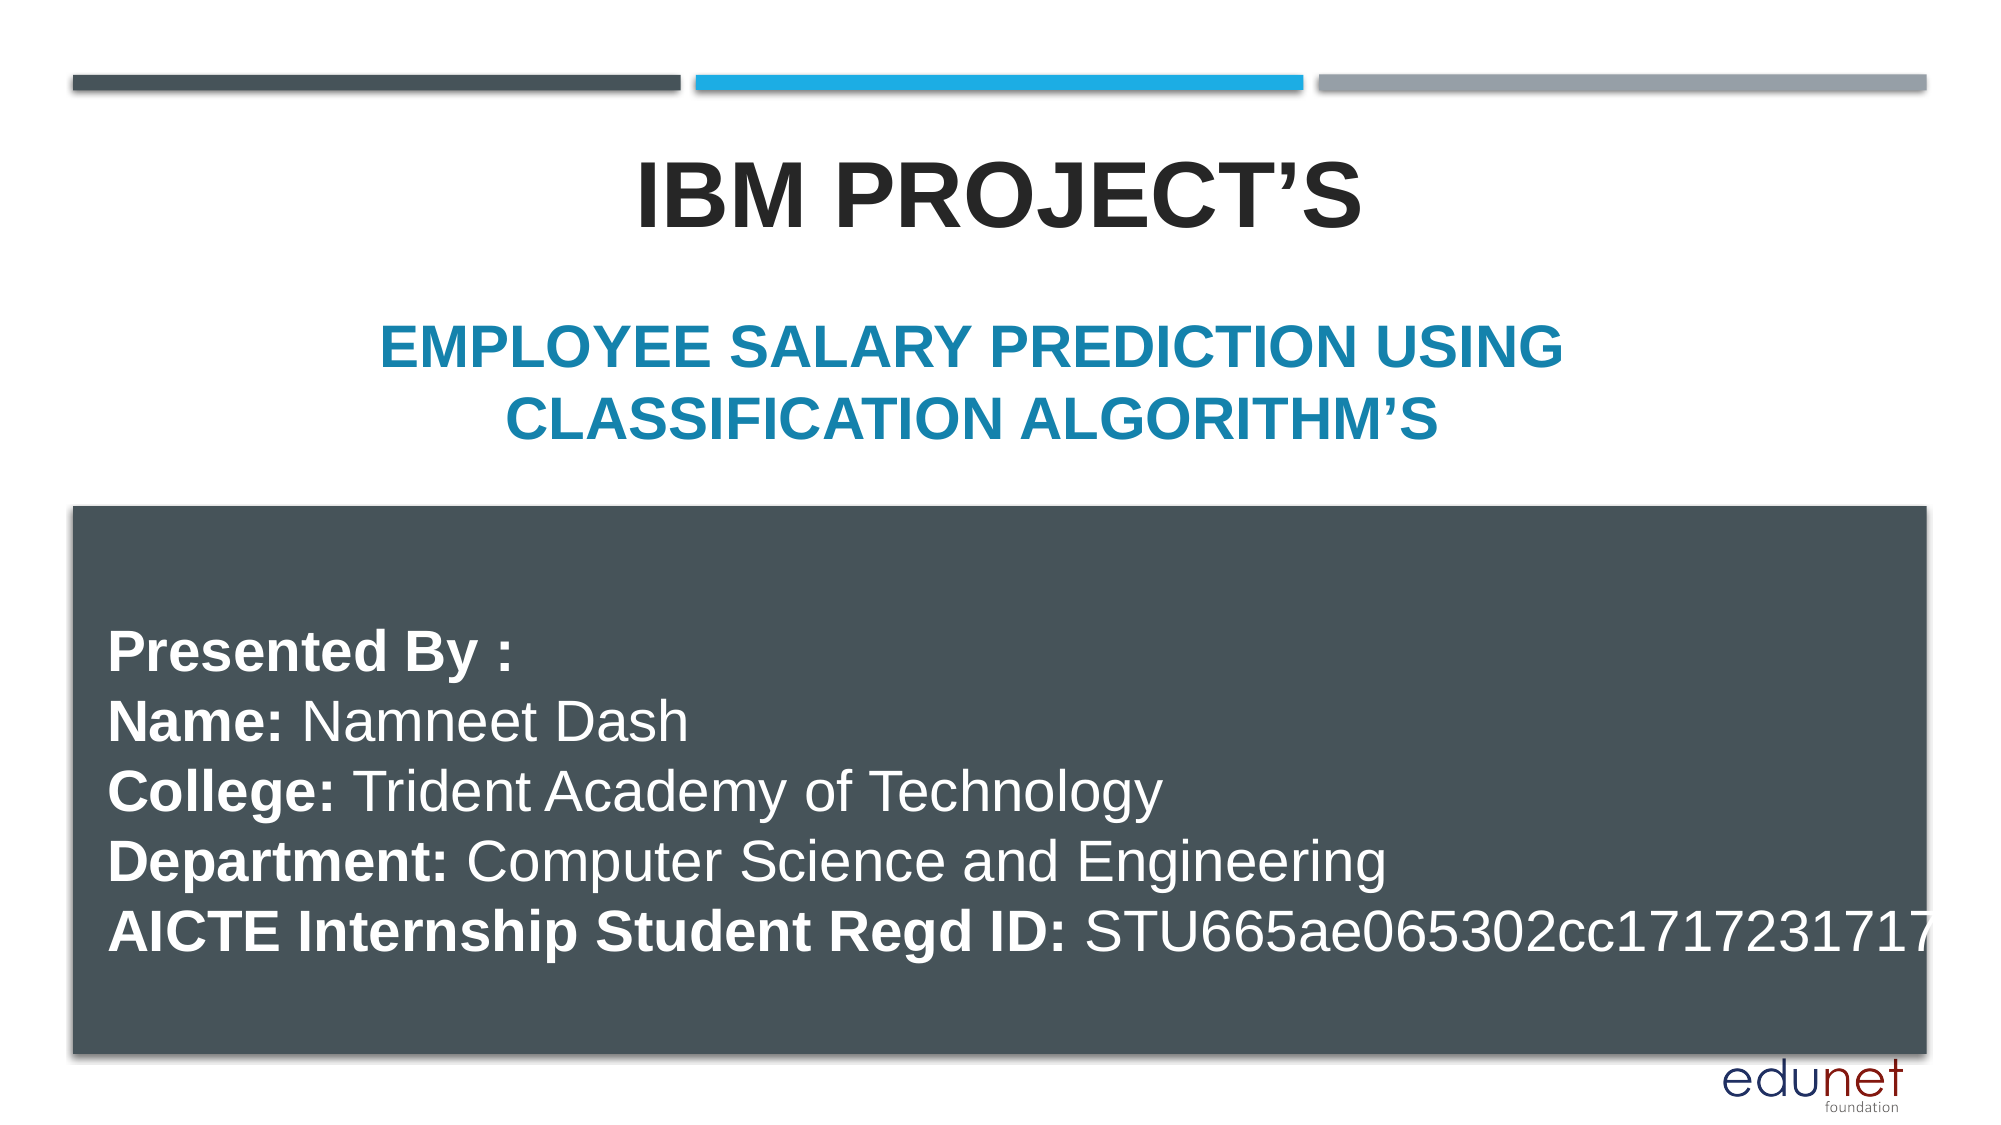

IBM PROJECT’S
# Employee Salary Prediction using classification algorithm’s
Presented By :
Name: Namneet Dash
College: Trident Academy of Technology
Department: Computer Science and Engineering
AICTE Internship Student Regd ID: STU665ae065302cc1717231717